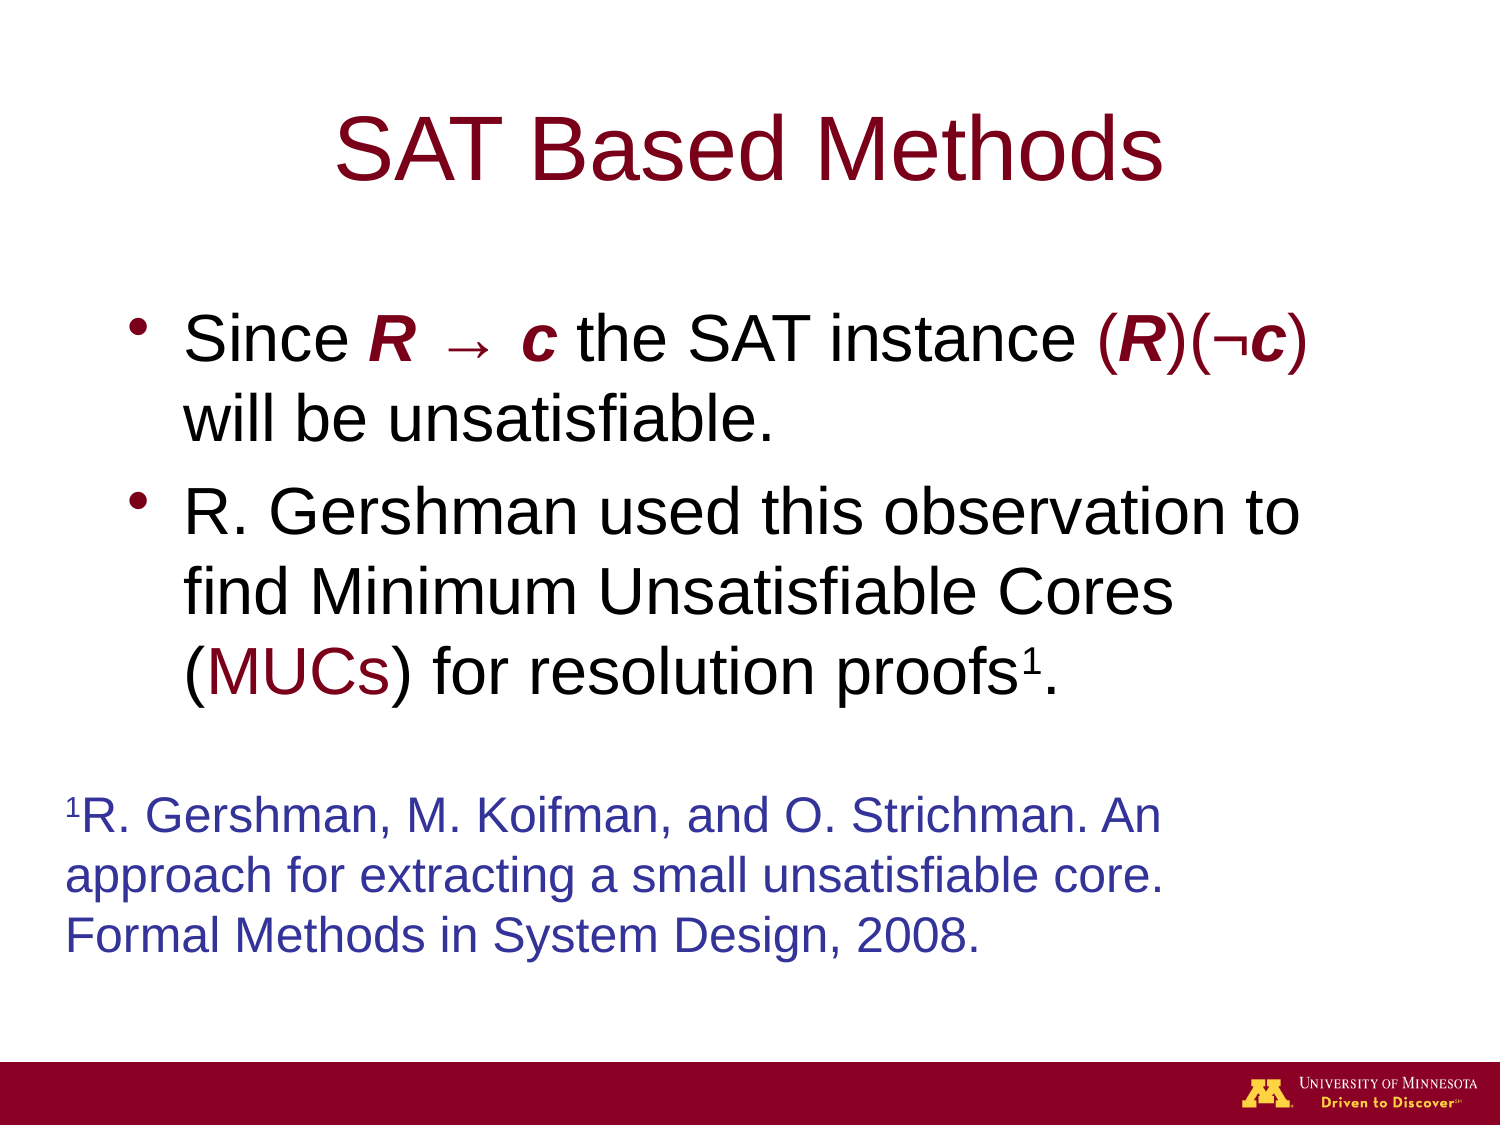

# SAT Based Methods
Since R → c the SAT instance (R)(¬c) will be unsatisfiable.
R. Gershman used this observation to find Minimum Unsatisfiable Cores (MUCs) for resolution proofs1.
1R. Gershman, M. Koifman, and O. Strichman. An approach for extracting a small unsatisfiable core. Formal Methods in System Design, 2008.